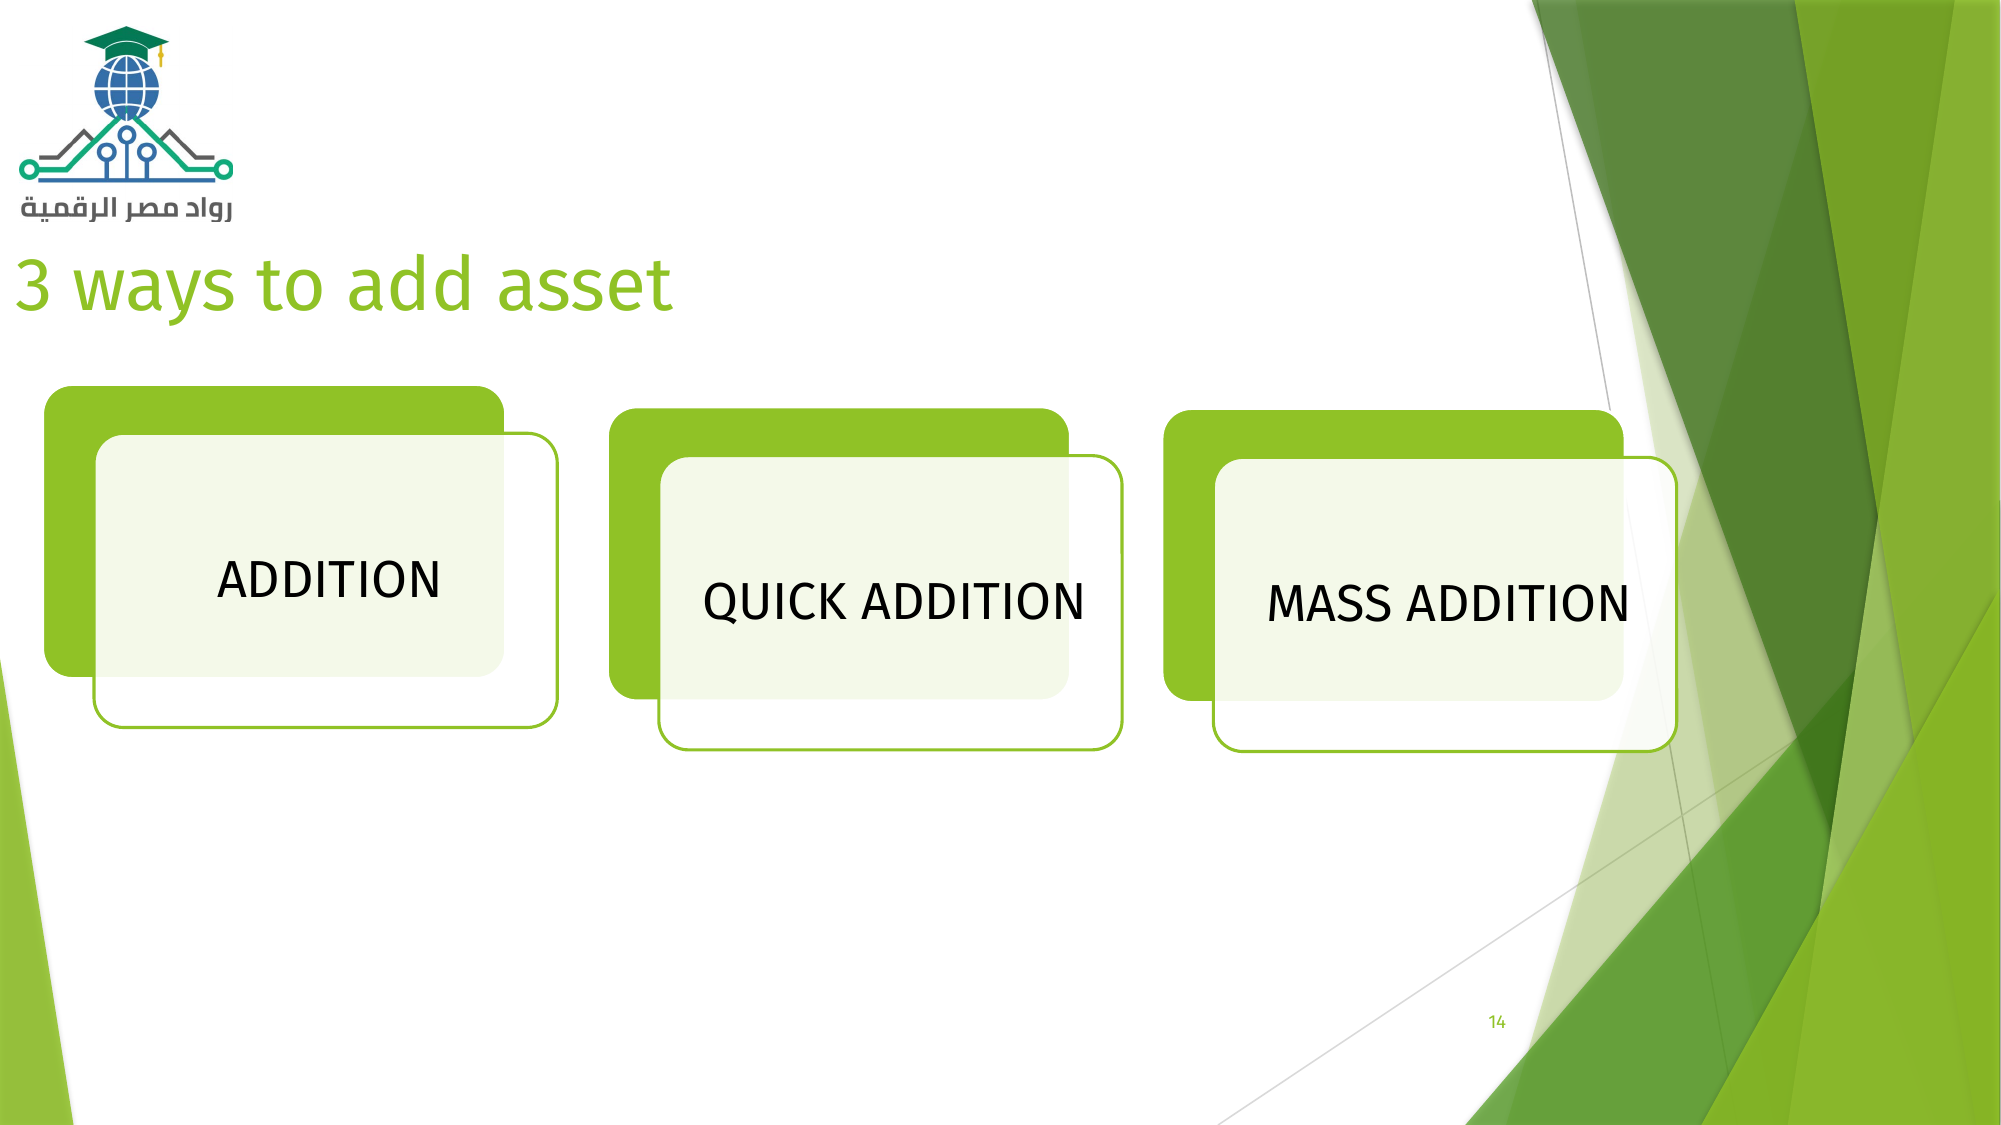

# 3 ways to add asset
ADDITION
QUICK ADDITION
MASS ADDITION
14